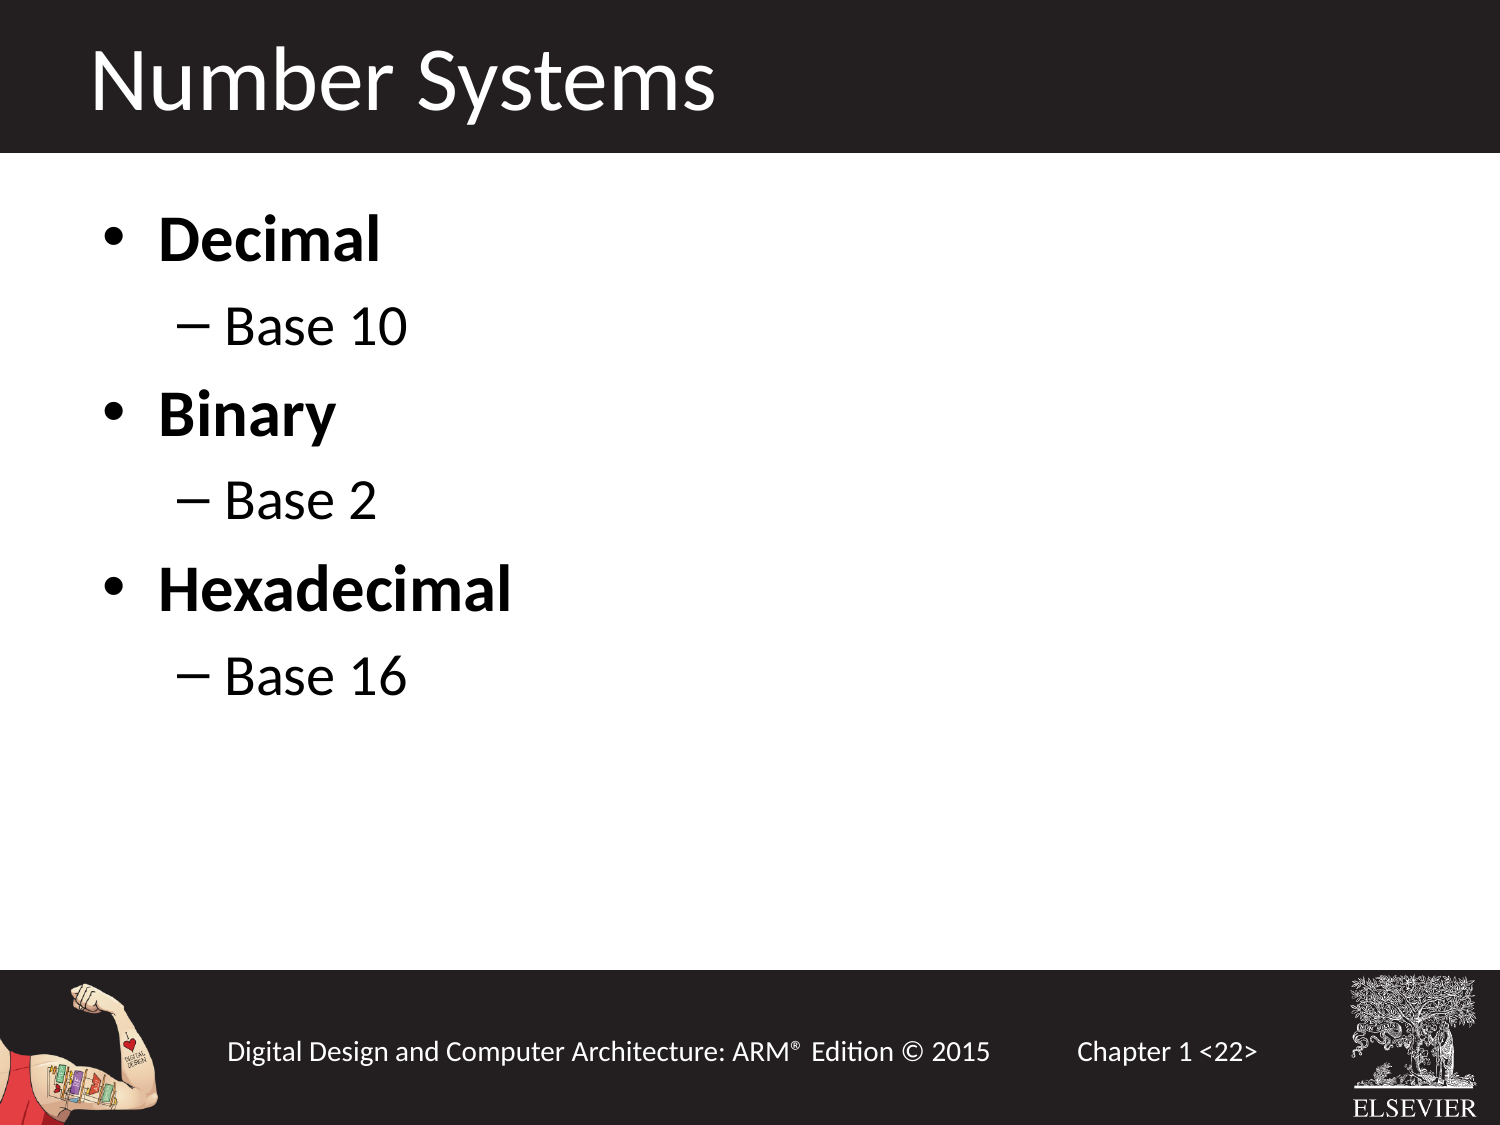

Number Systems

Decimal
Base 10
Binary
Base 2
Hexadecimal
Base 16